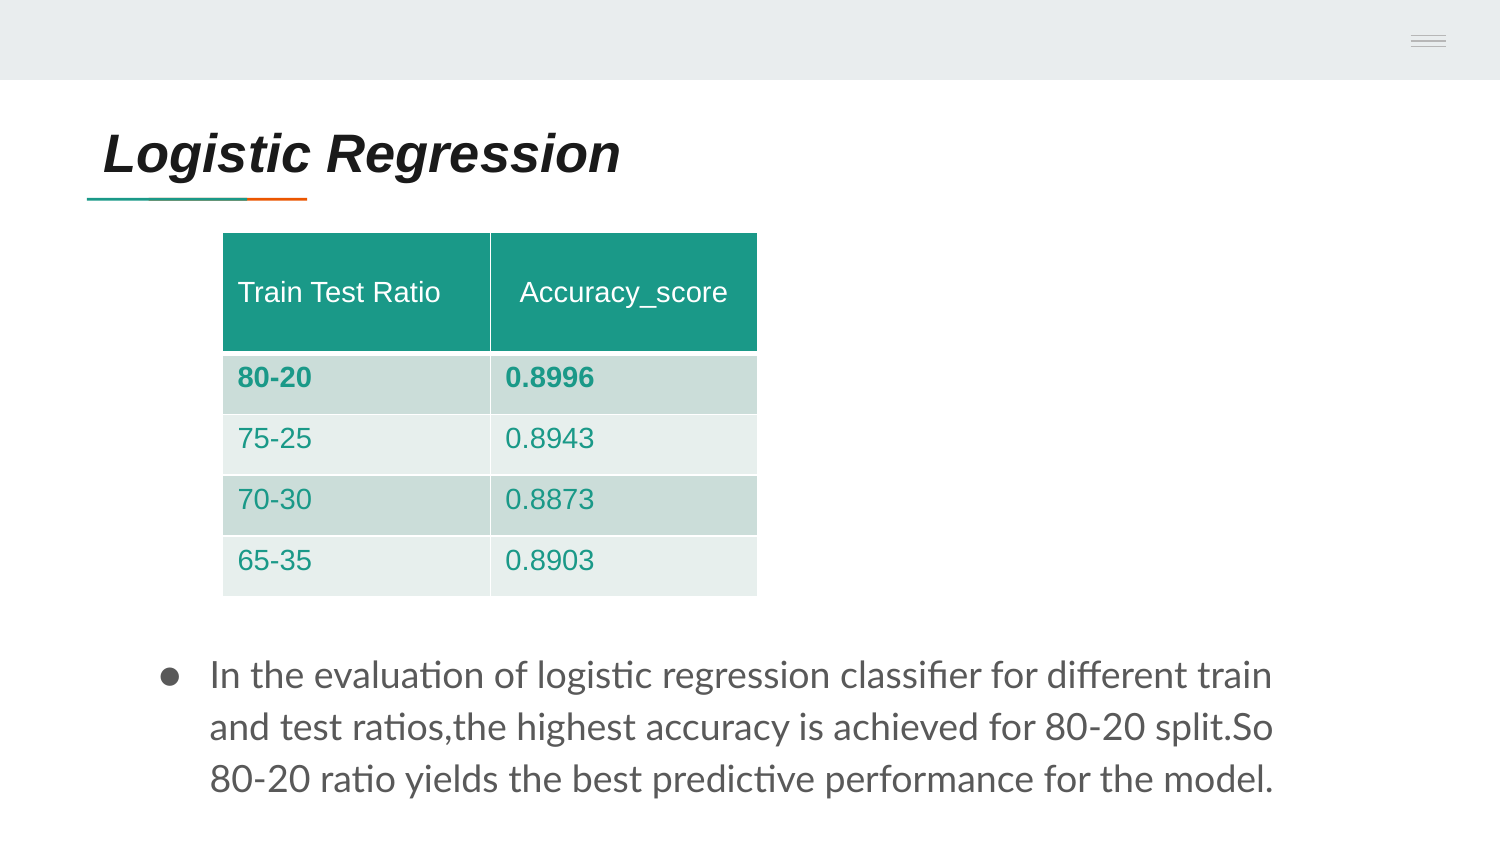

# Logistic Regression
| Train Test Ratio | Accuracy\_score |
| --- | --- |
| 80-20 | 0.8996 |
| 75-25 | 0.8943 |
| 70-30 | 0.8873 |
| 65-35 | 0.8903 |
In the evaluation of logistic regression classifier for different train and test ratios,the highest accuracy is achieved for 80-20 split.So 80-20 ratio yields the best predictive performance for the model.